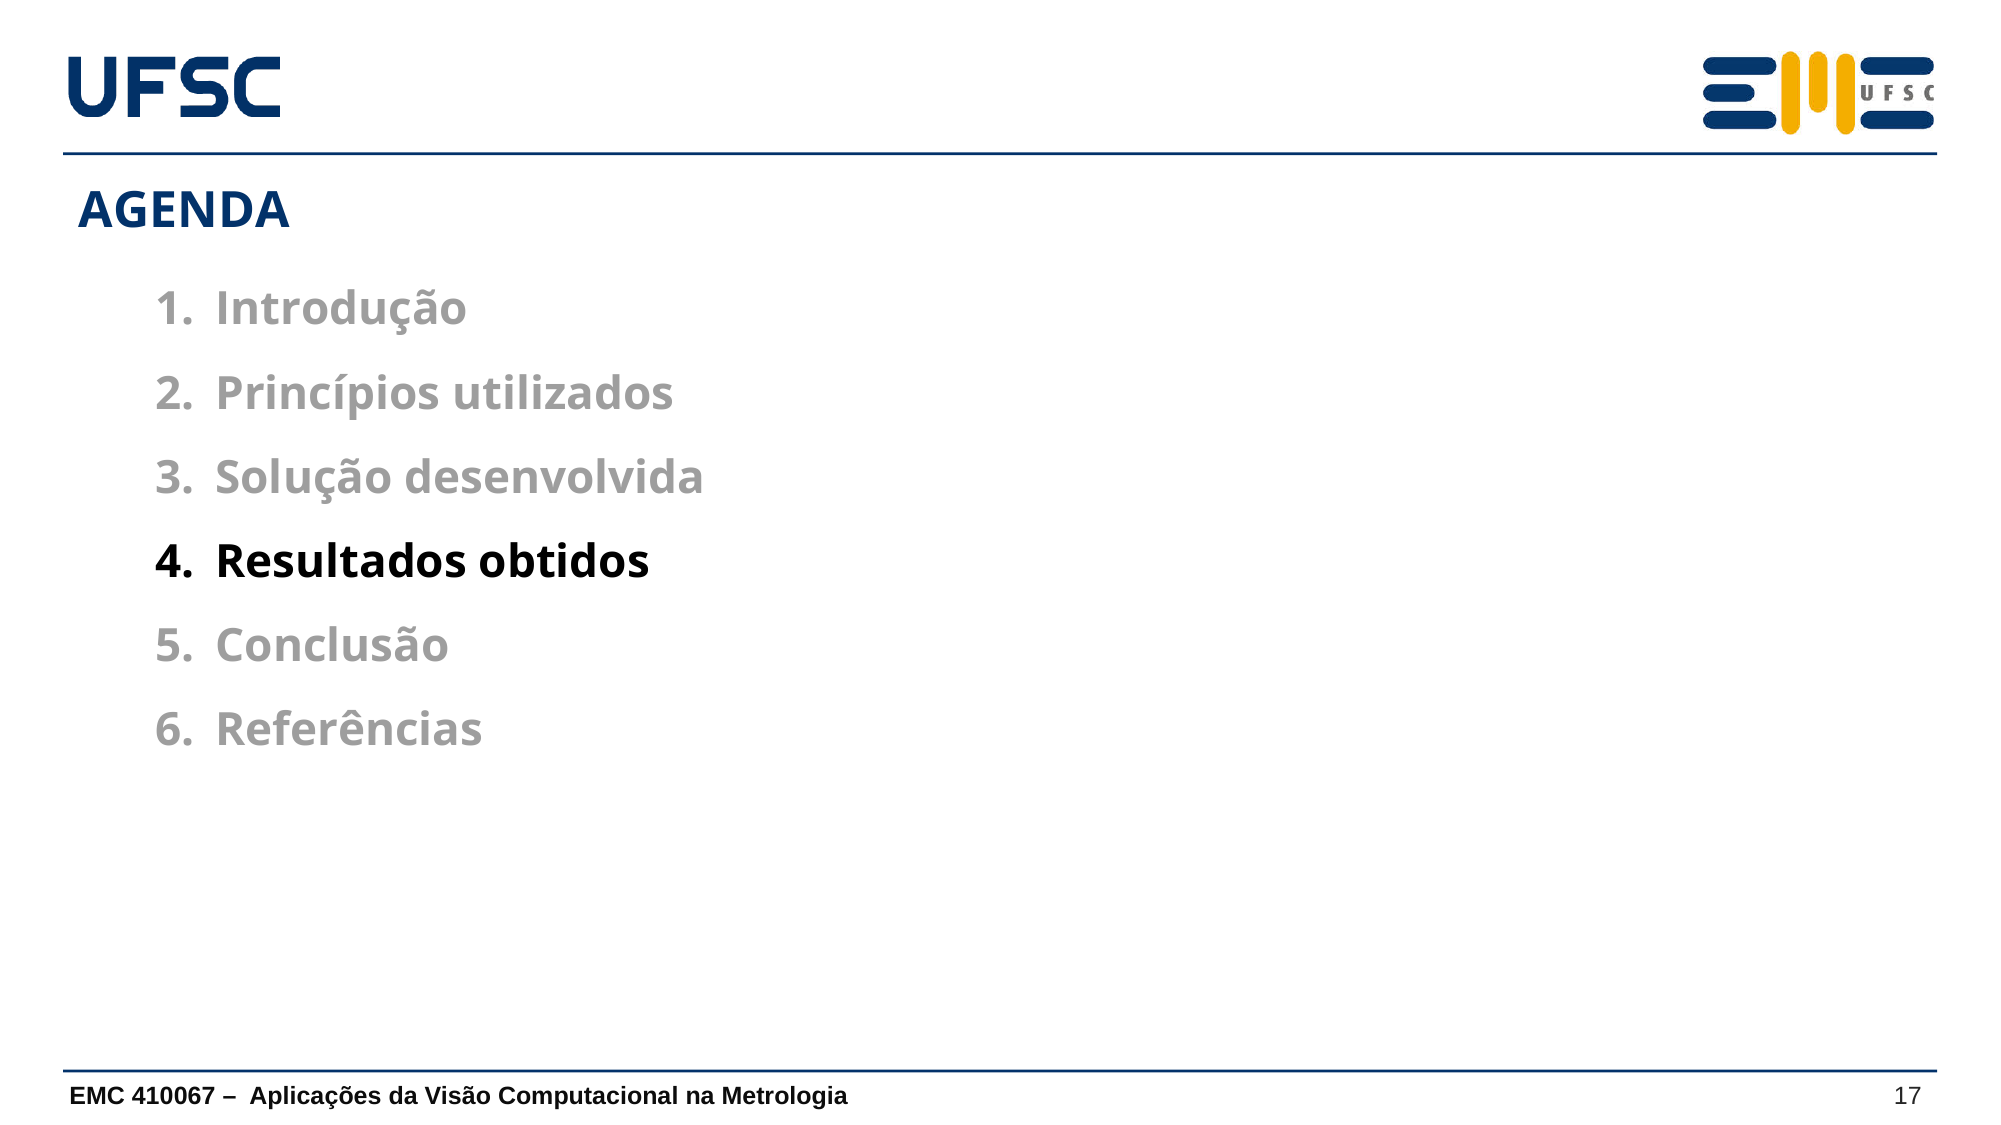

# AGENDA
Introdução
Princípios utilizados
Solução desenvolvida
Resultados obtidos
Conclusão
Referências